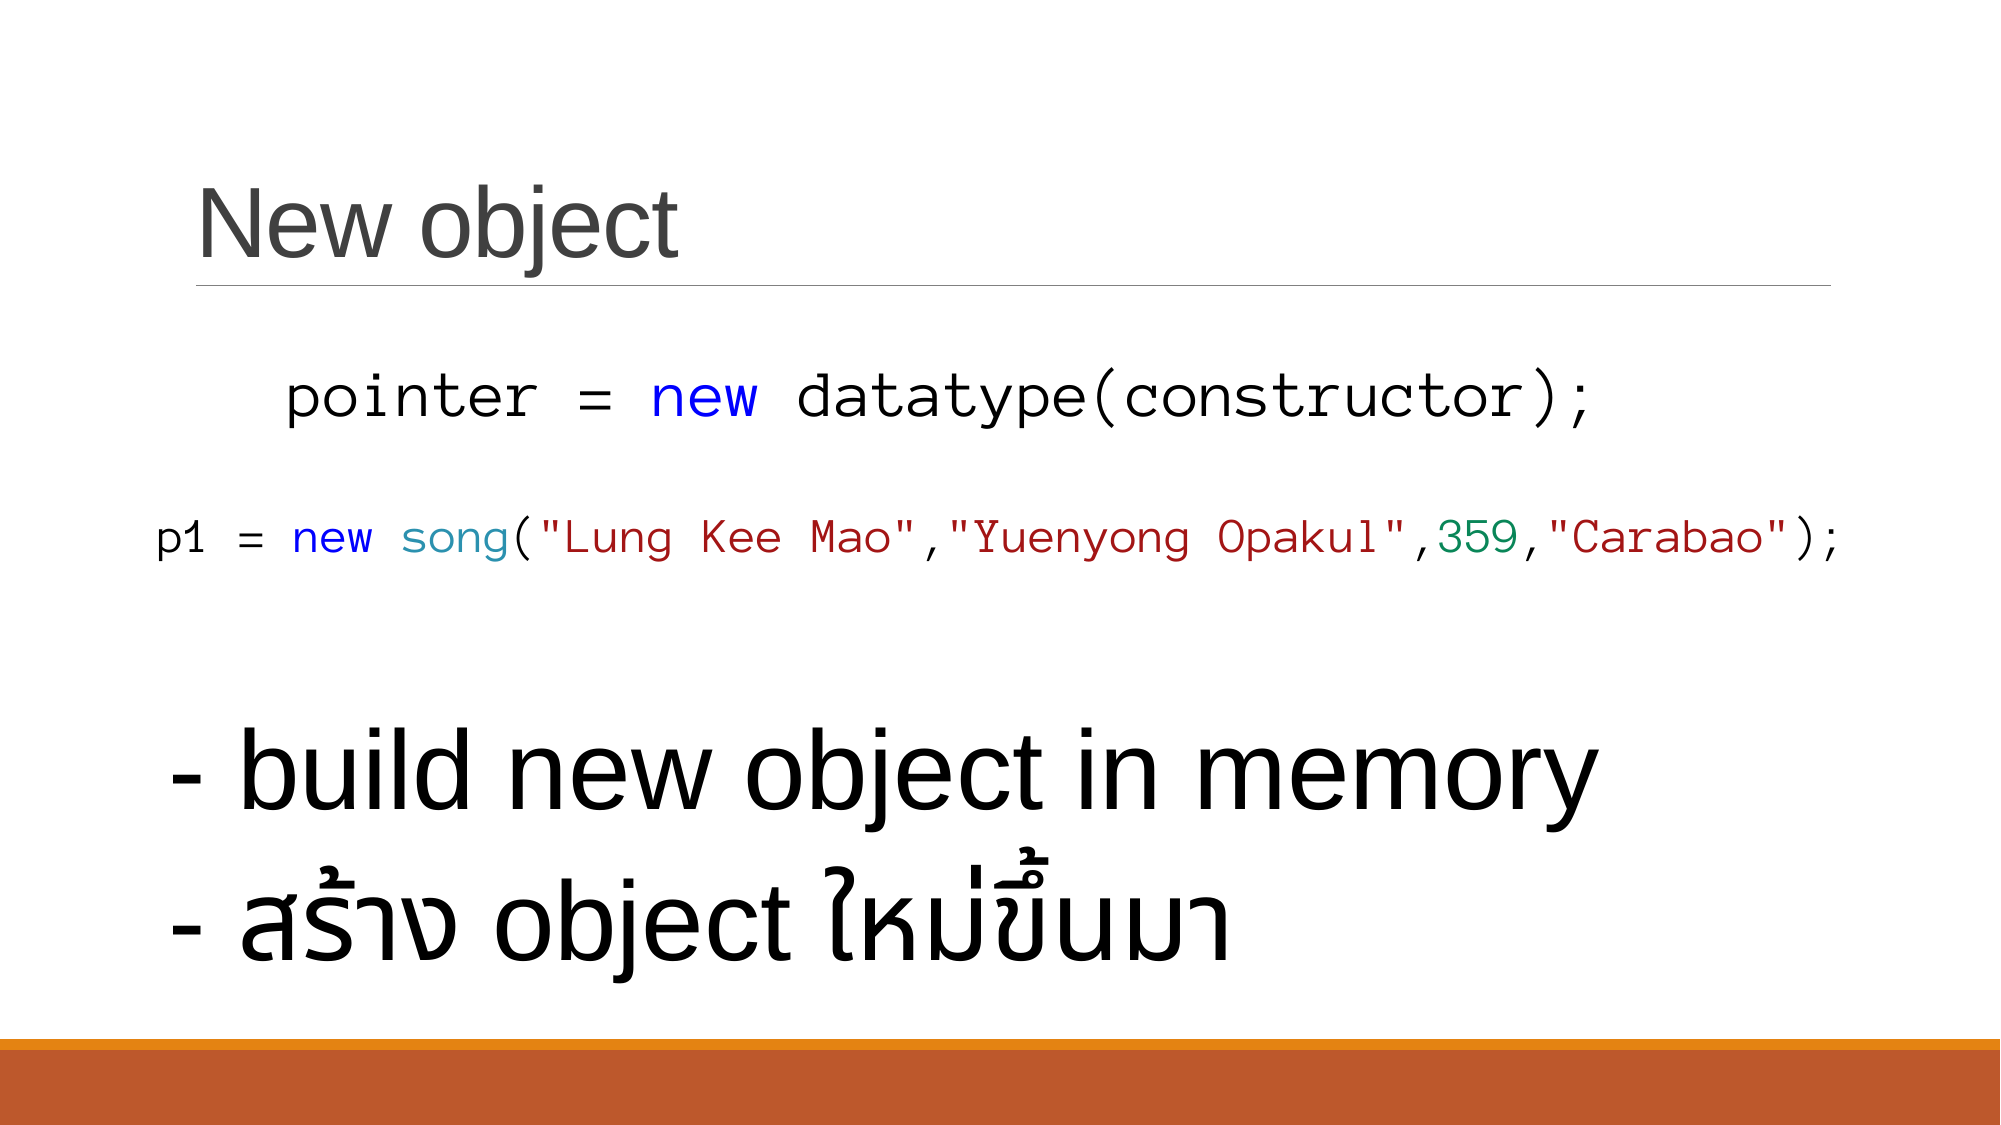

# New object
pointer = new datatype(constructor);
p1 = new song("Lung Kee Mao","Yuenyong Opakul",359,"Carabao");
- build new object in memory
- สร้าง object ใหม่ขึ้นมา